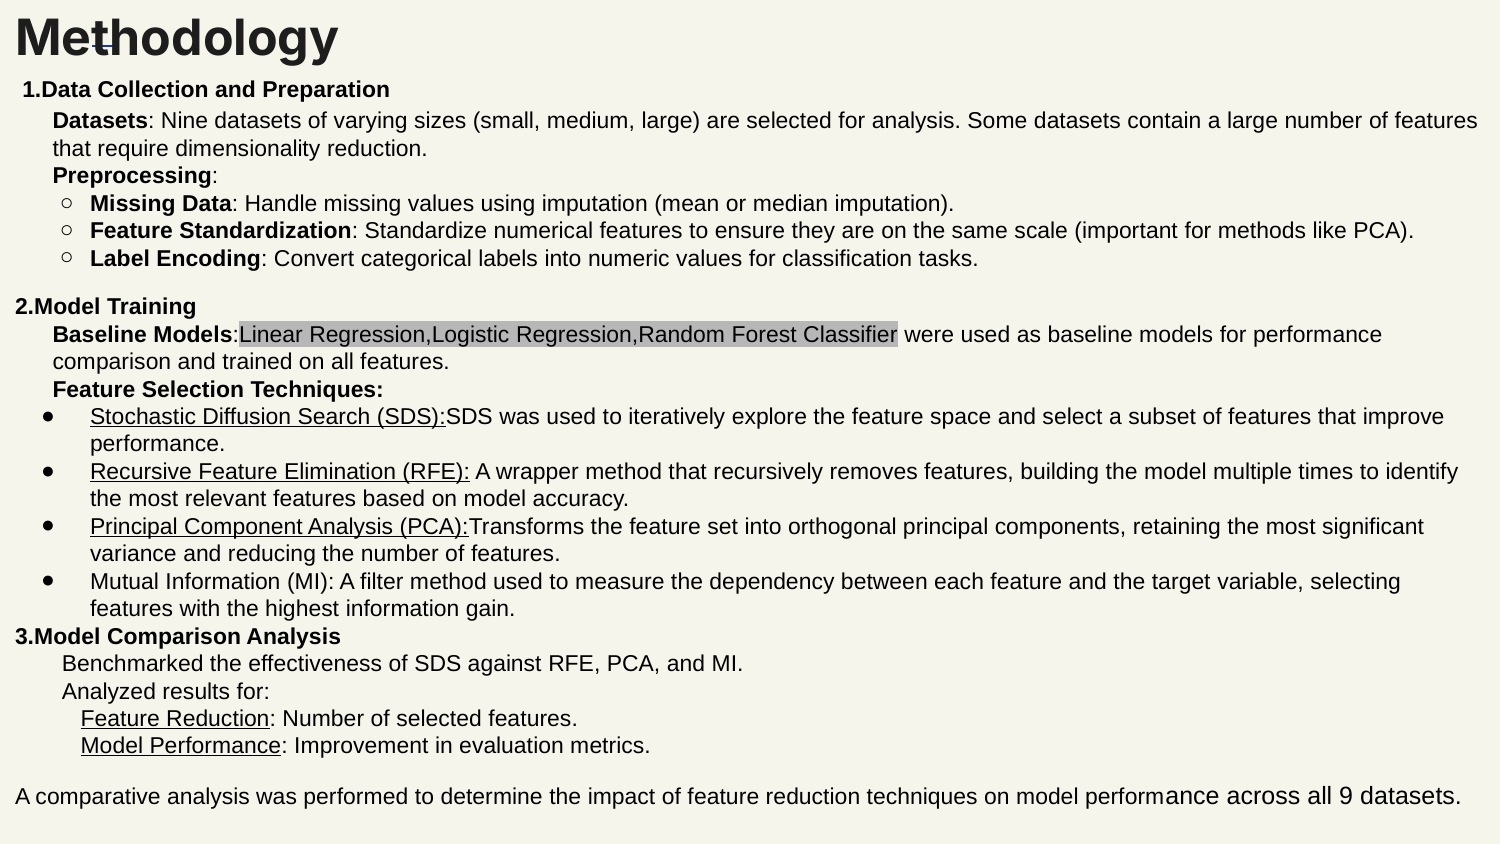

# Methodology
Data Collection and Preparation
Datasets: Nine datasets of varying sizes (small, medium, large) are selected for analysis. Some datasets contain a large number of features that require dimensionality reduction.
Preprocessing:
Missing Data: Handle missing values using imputation (mean or median imputation).
Feature Standardization: Standardize numerical features to ensure they are on the same scale (important for methods like PCA).
Label Encoding: Convert categorical labels into numeric values for classification tasks.
2.Model Training
Baseline Models:Linear Regression,Logistic Regression,Random Forest Classifier were used as baseline models for performance comparison and trained on all features.
Feature Selection Techniques:
Stochastic Diffusion Search (SDS):SDS was used to iteratively explore the feature space and select a subset of features that improve performance.
Recursive Feature Elimination (RFE): A wrapper method that recursively removes features, building the model multiple times to identify the most relevant features based on model accuracy.
Principal Component Analysis (PCA):Transforms the feature set into orthogonal principal components, retaining the most significant variance and reducing the number of features.
Mutual Information (MI): A filter method used to measure the dependency between each feature and the target variable, selecting features with the highest information gain.
3.Model Comparison Analysis
Benchmarked the effectiveness of SDS against RFE, PCA, and MI.
Analyzed results for:
Feature Reduction: Number of selected features.
Model Performance: Improvement in evaluation metrics.
A comparative analysis was performed to determine the impact of feature reduction techniques on model performance across all 9 datasets.